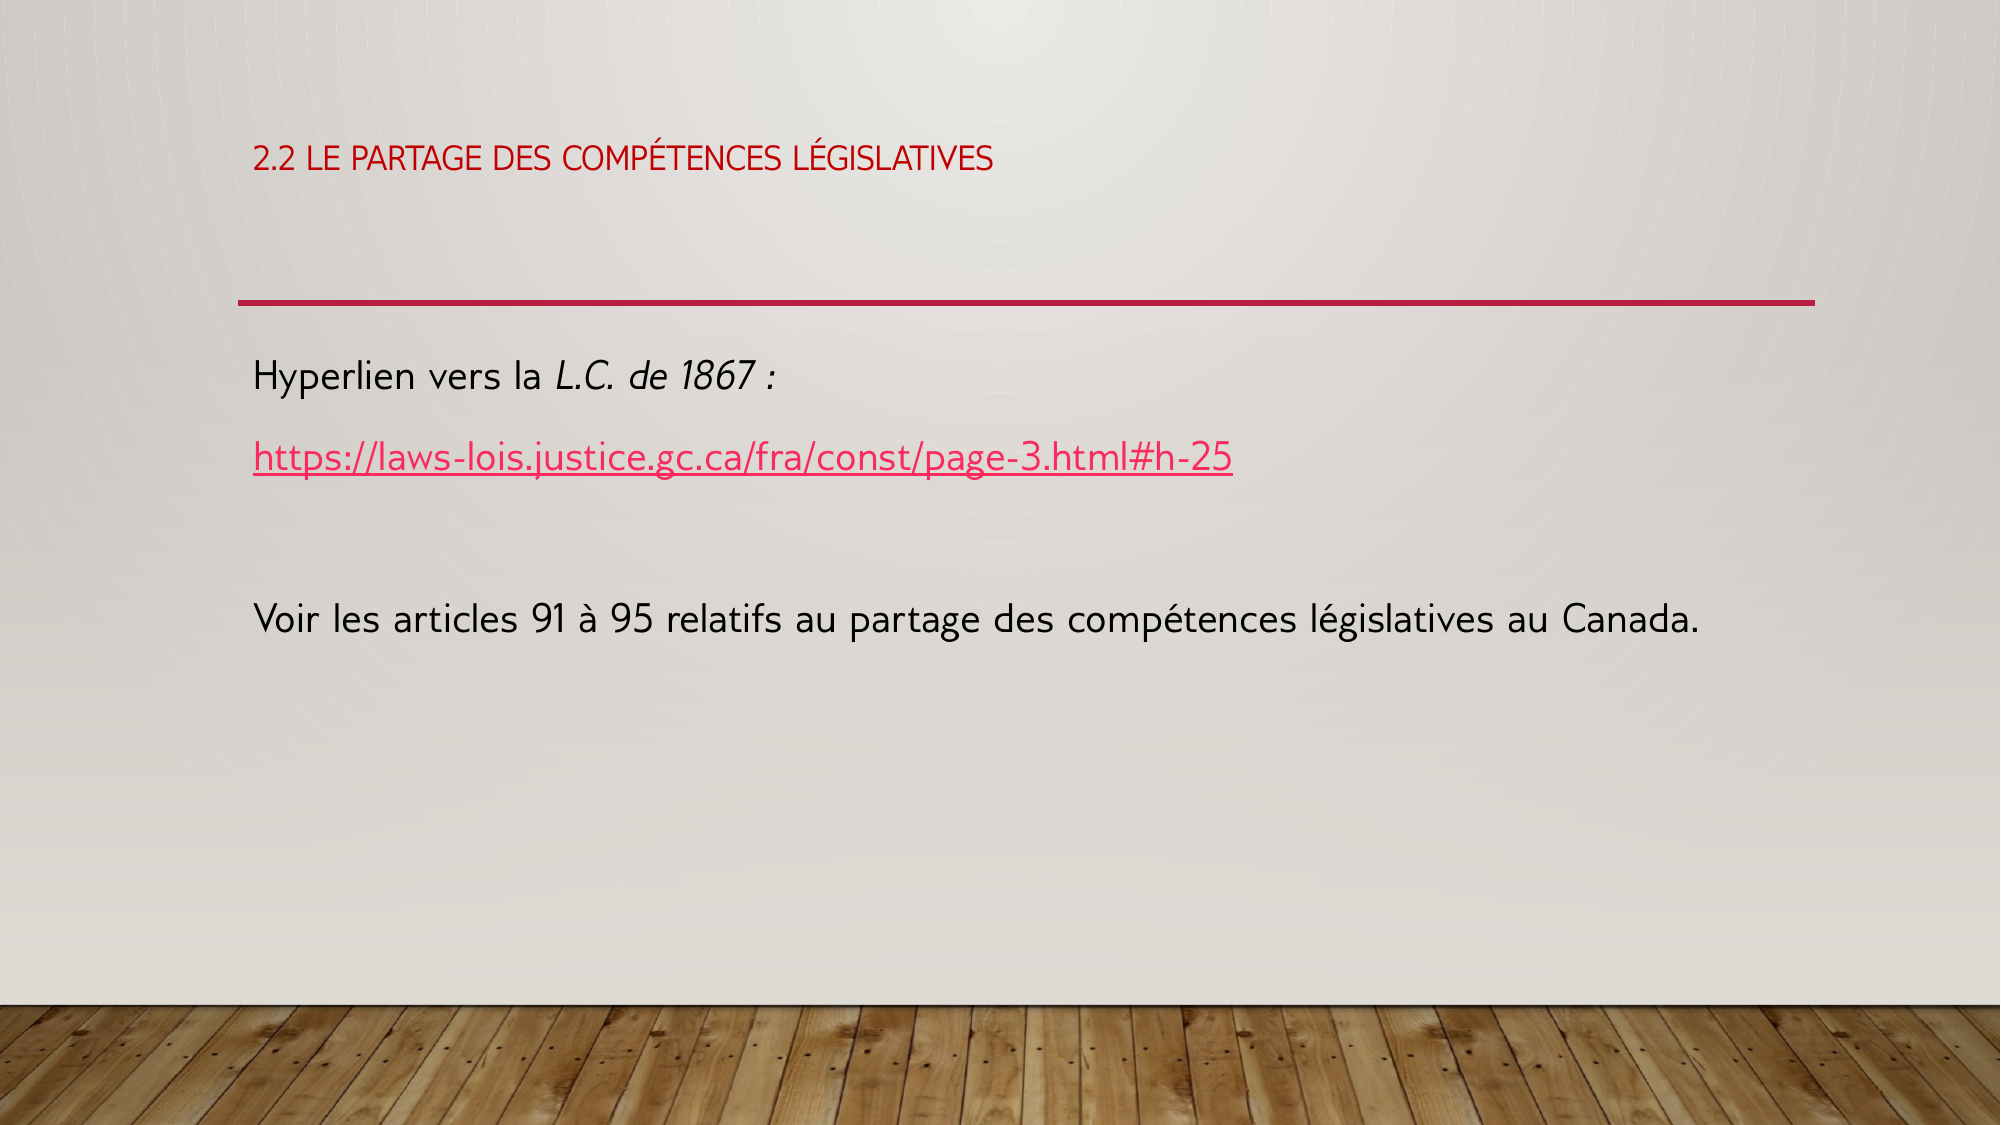

# 2.2 Le partage des compétences législatives
Hyperlien vers la L.C. de 1867 :
https://laws-lois.justice.gc.ca/fra/const/page-3.html#h-25

Voir les articles 91 à 95 relatifs au partage des compétences législatives au Canada.